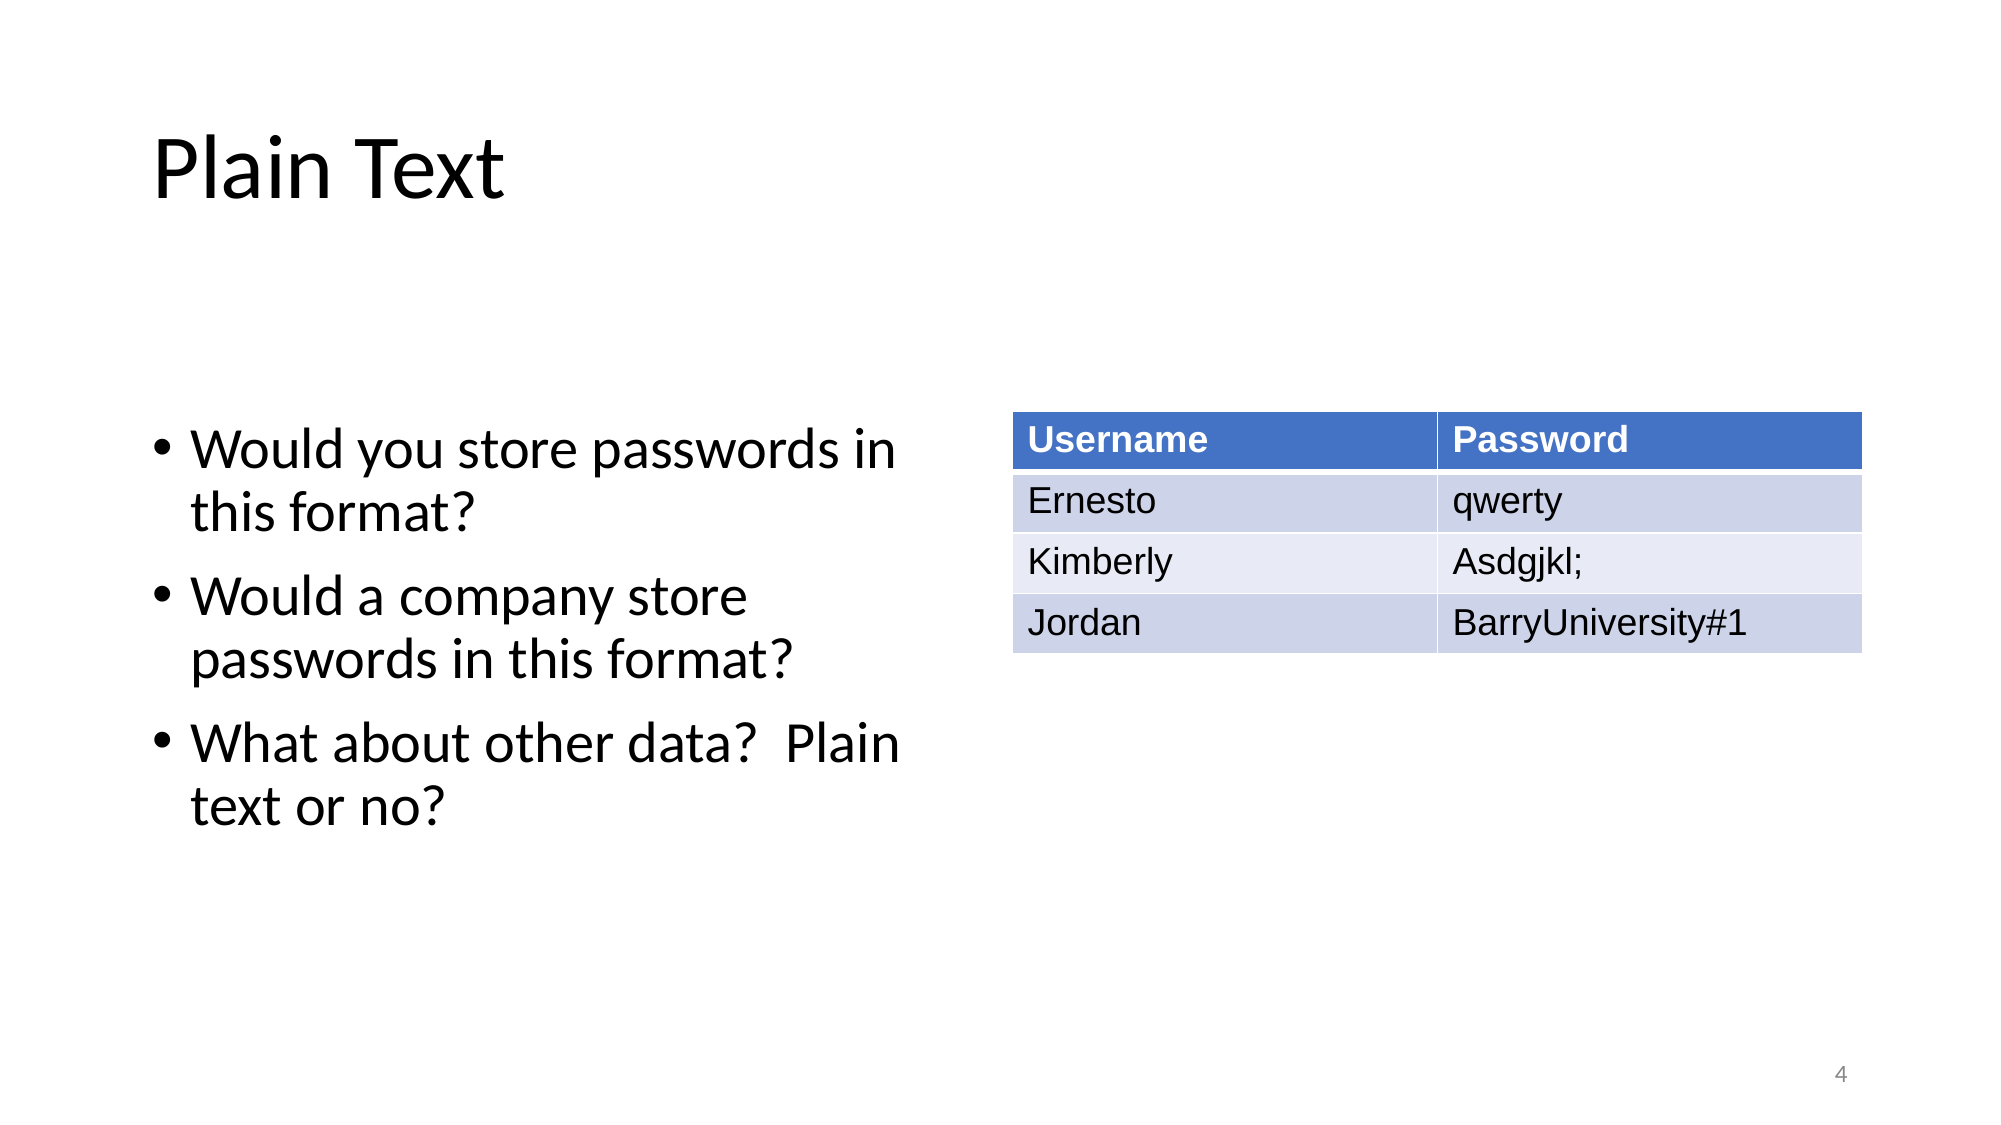

# Plain Text

Would you store passwords in this format?
Would a company store passwords in this format?
What about other data?  Plain text or no?
| Username | Password |
| --- | --- |
| Ernesto | qwerty |
| Kimberly | Asdgjkl; |
| Jordan | BarryUniversity#1 |
4